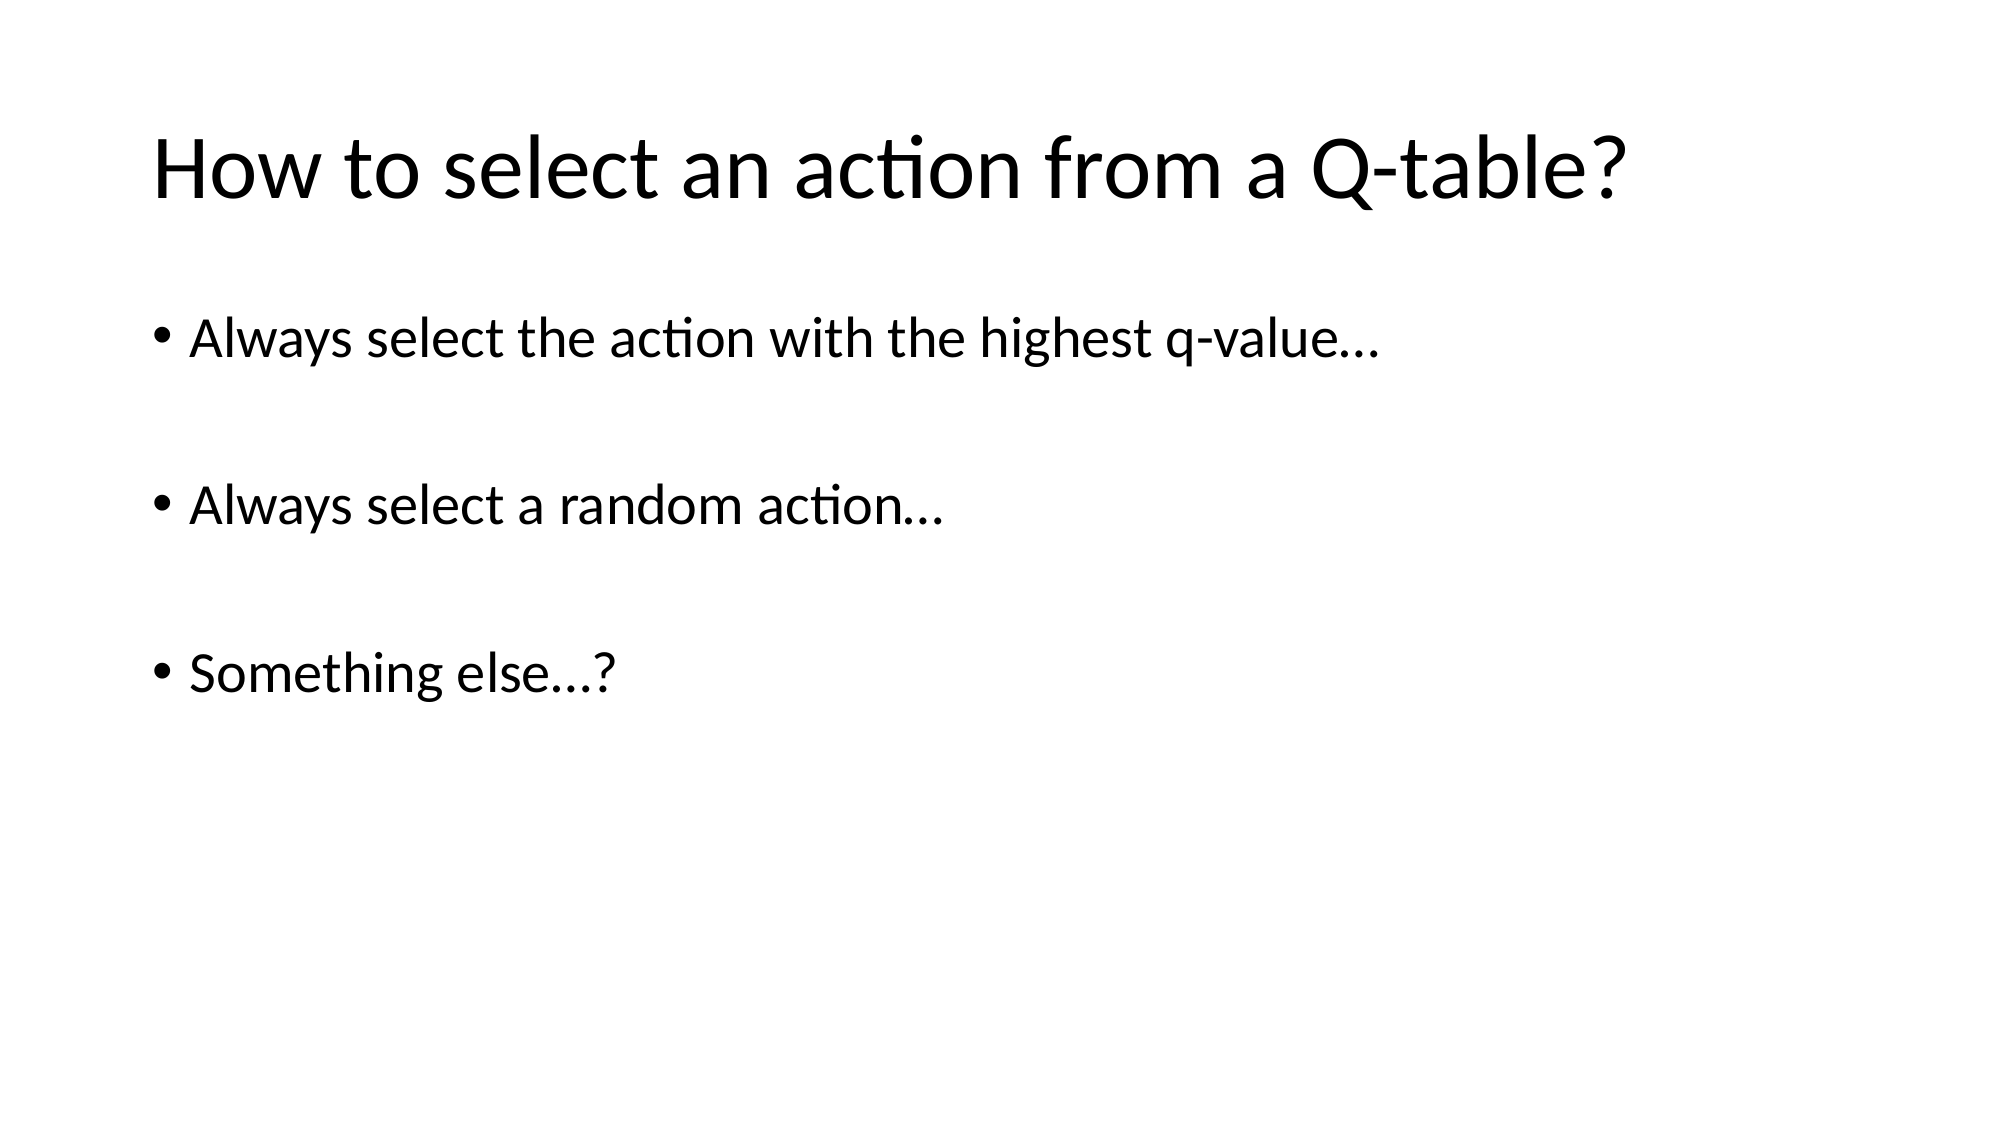

# How to select an action from a Q-table?
Always select the action with the highest q-value…

Always select a random action…

Something else…?